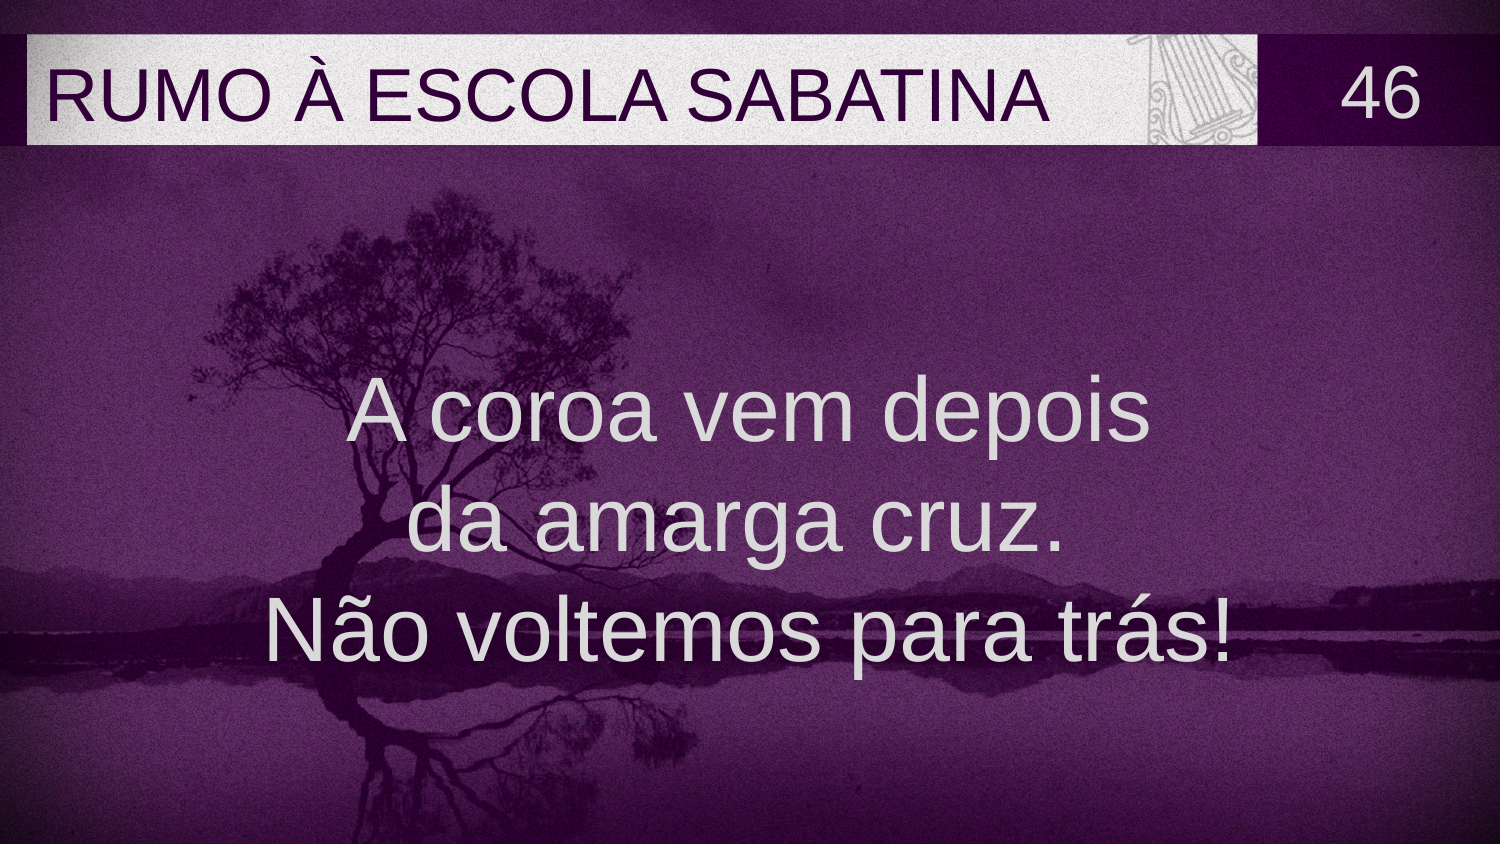

# RUMO À ESCOLA SABATINA
46
A coroa vem depois
da amarga cruz.
Não voltemos para trás!